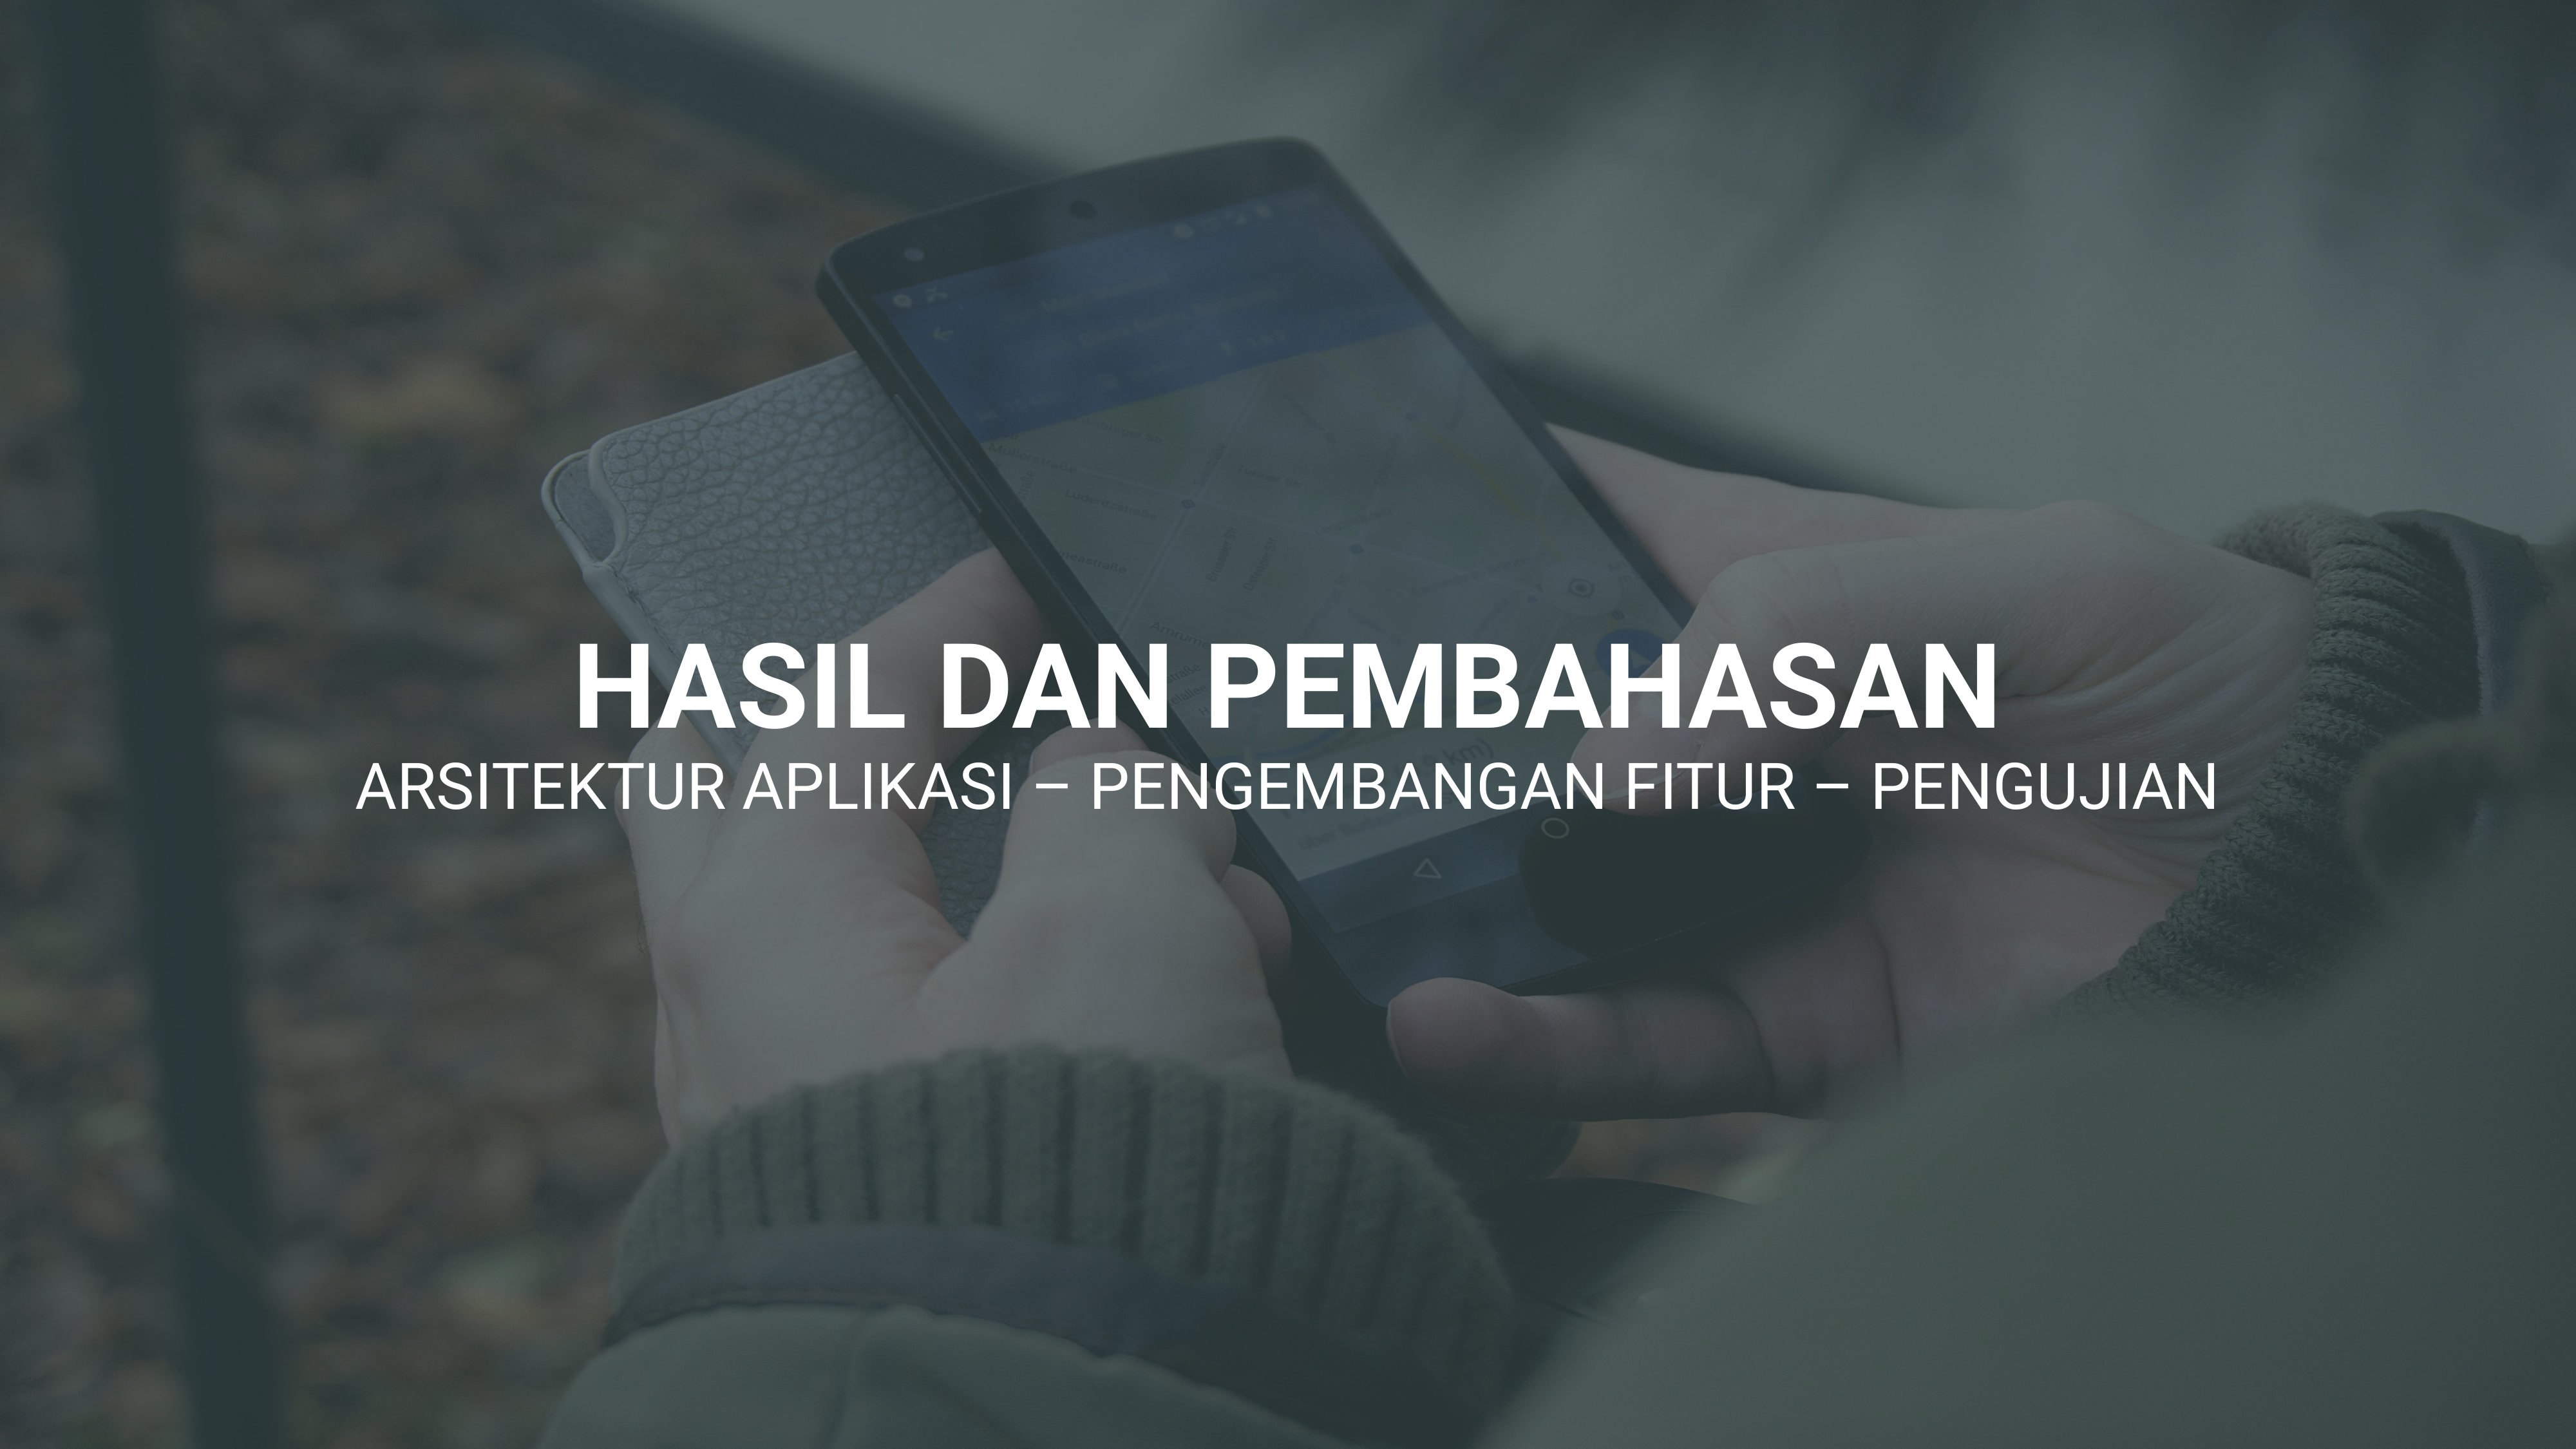

# HASIL DAN PEMBAHASAN ARSITEKTUR APLIKASI – PENGEMBANGAN FITUR – PENGUJIAN